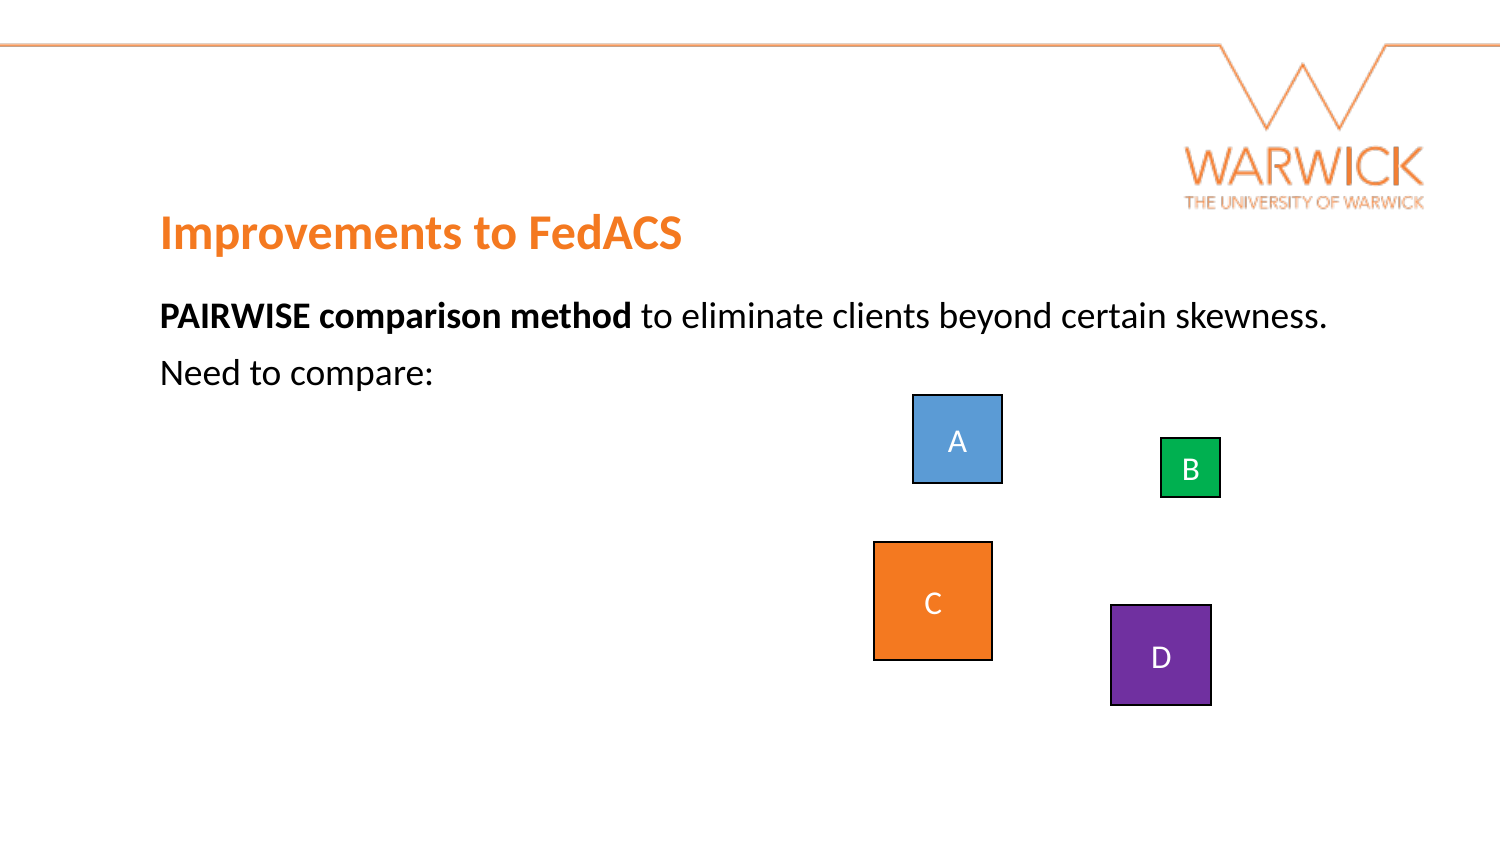

Improvements to FedACS

PAIRWISE comparison method to eliminate clients beyond certain skewness.
Need to compare:

A
B
C
D